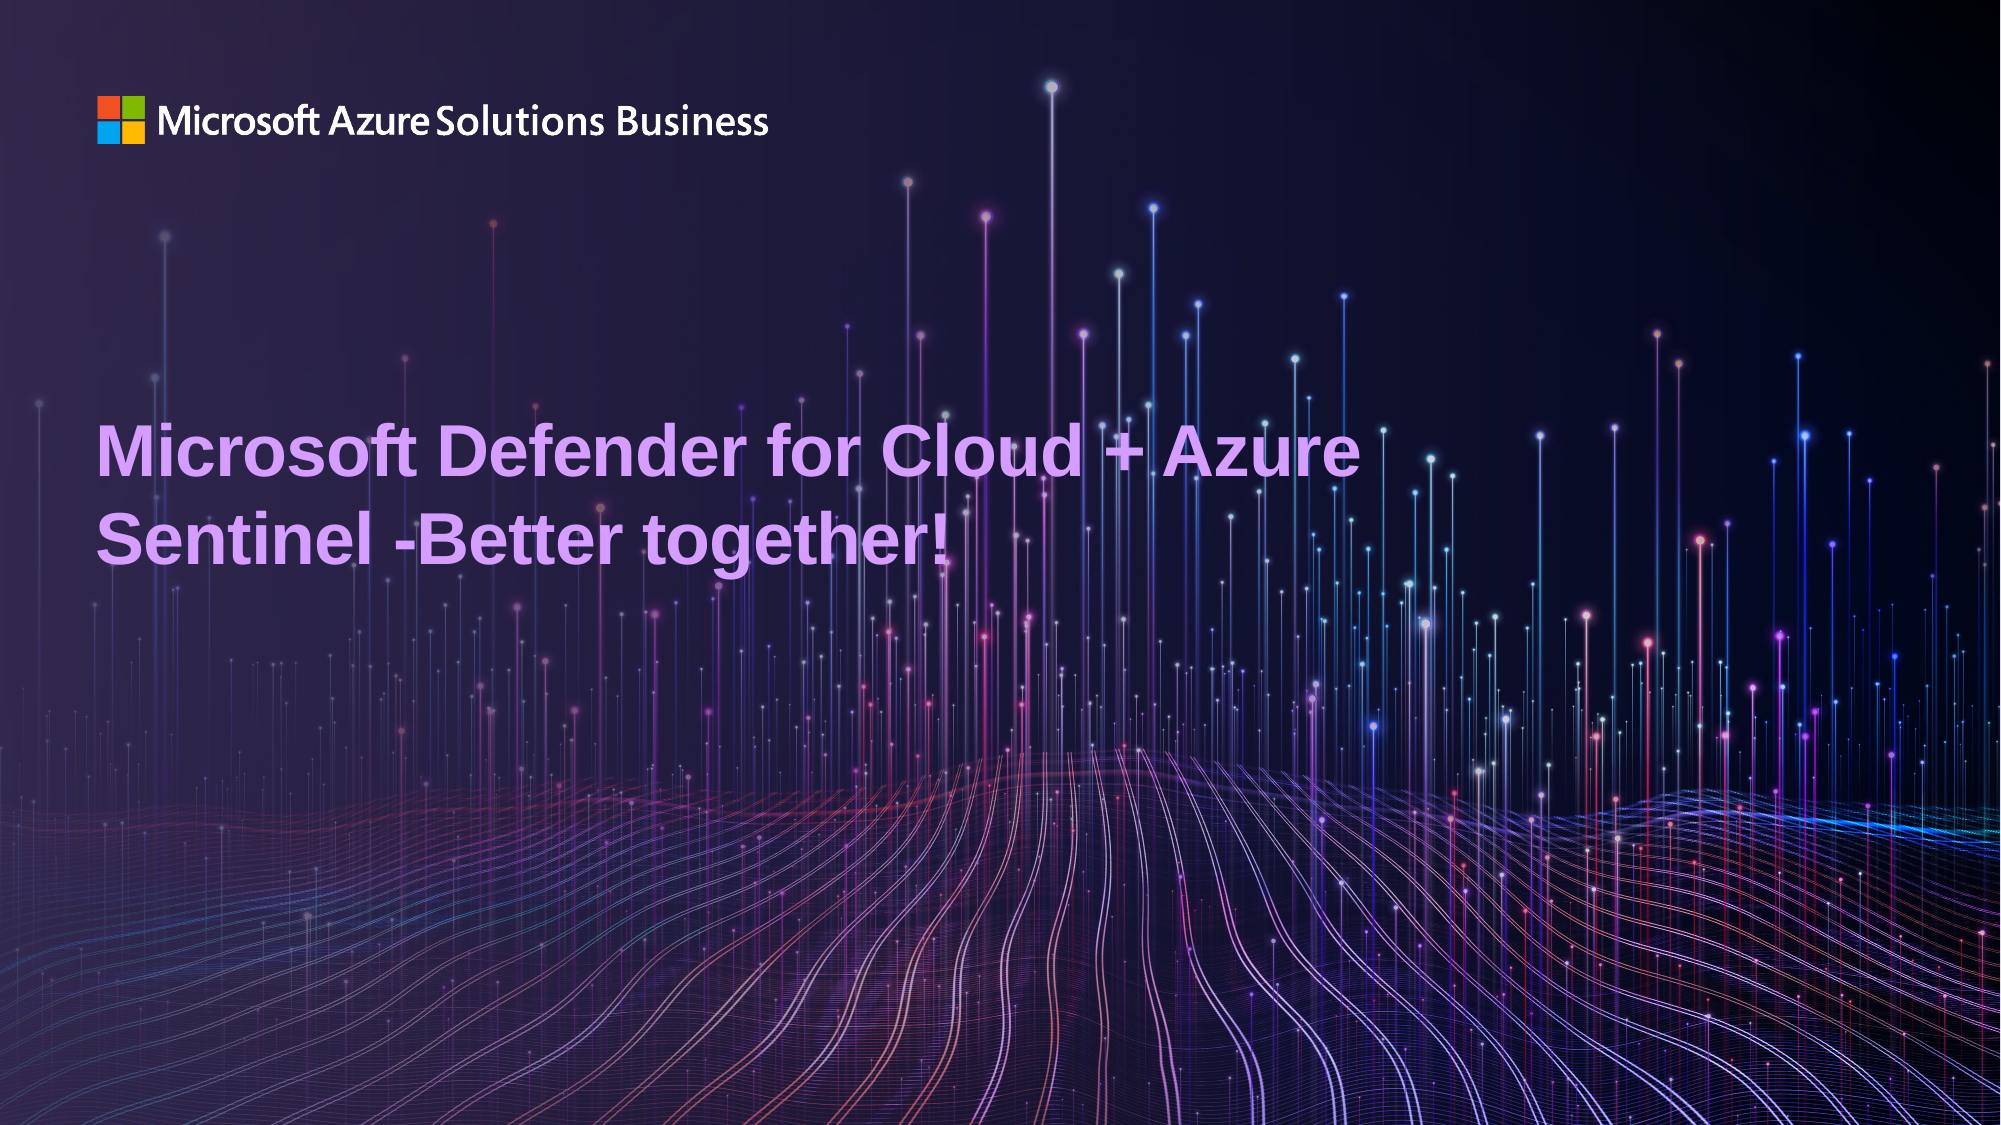

# Microsoft Defender for Cloud + Azure Sentinel -Better together!